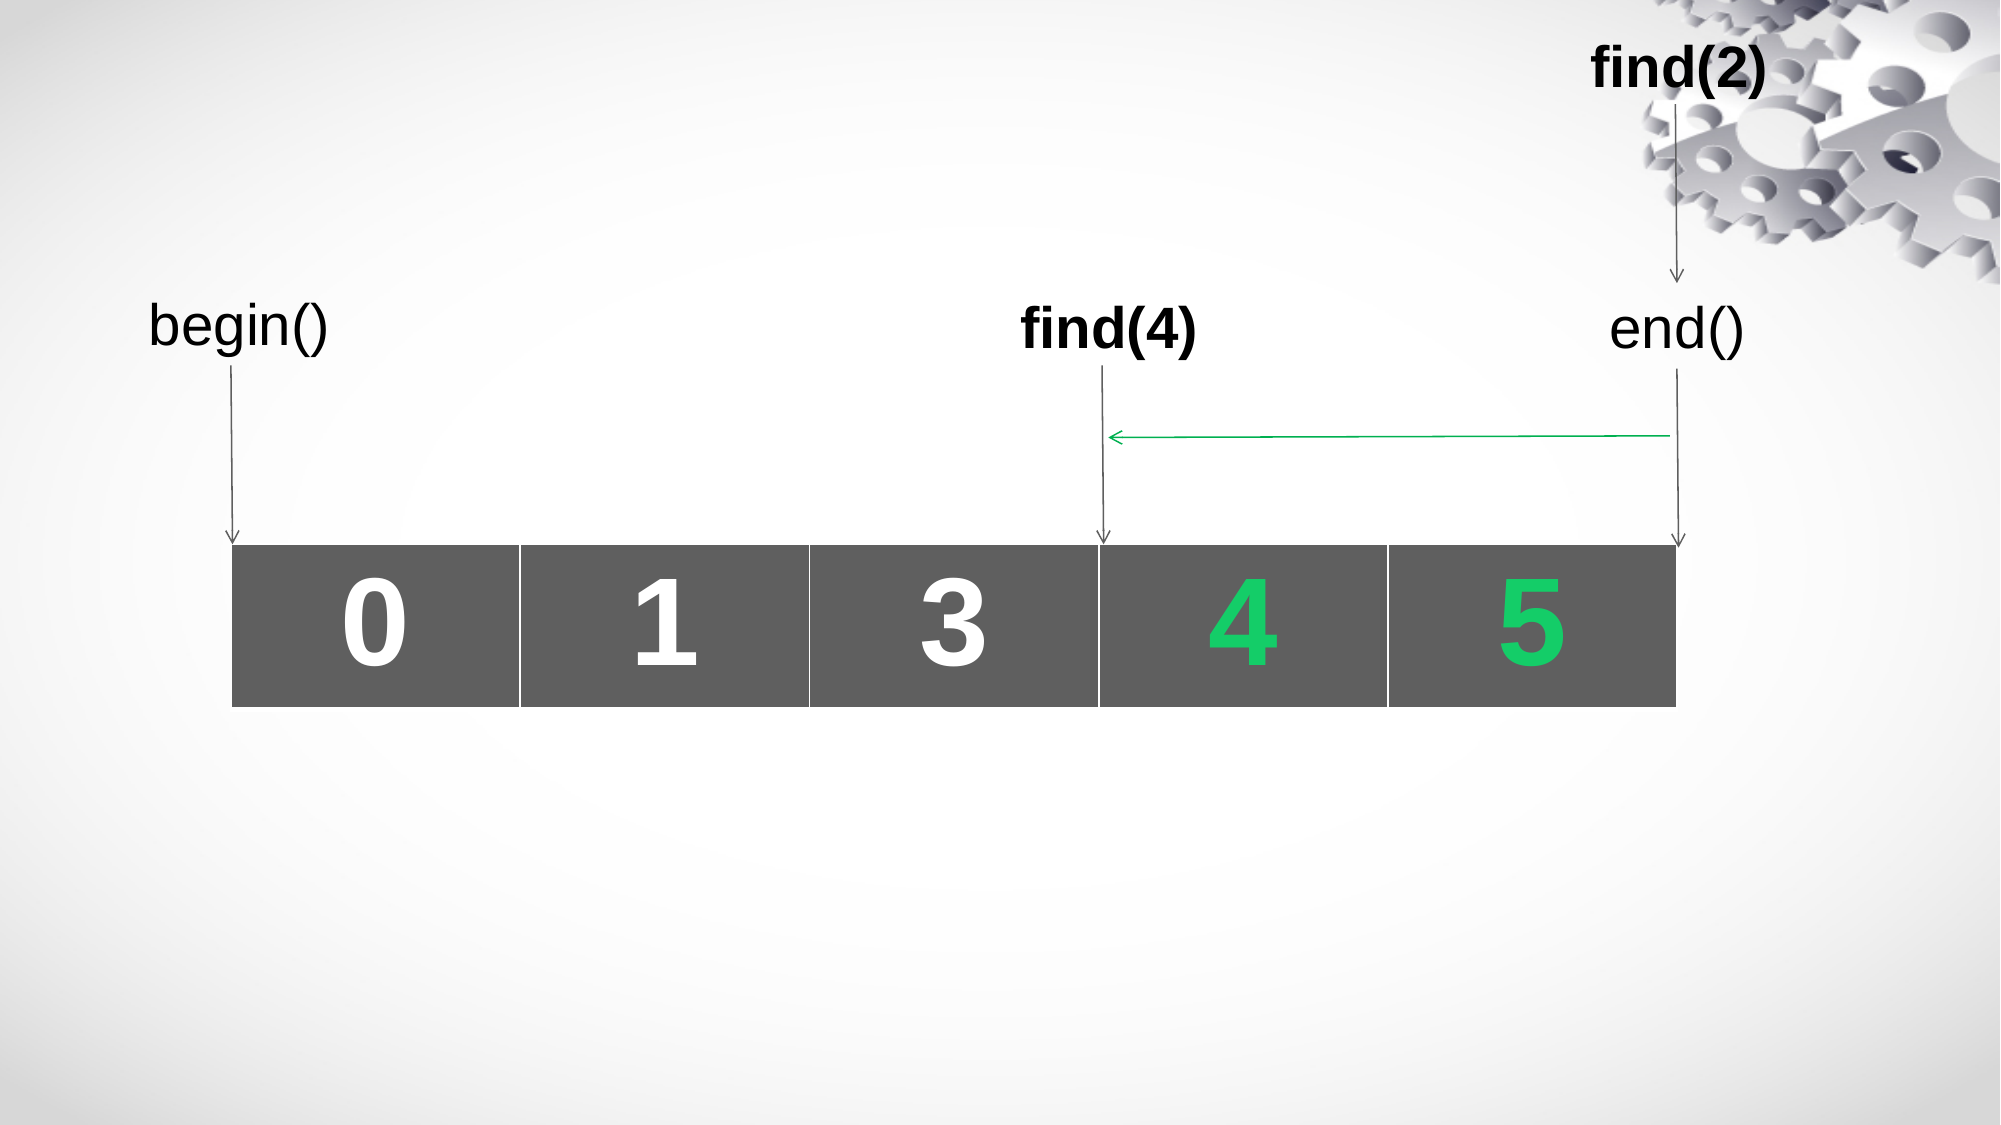

find(2)
begin()
find(4)
end()
| 0 | 1 | 3 | 4 | 5 |
| --- | --- | --- | --- | --- |